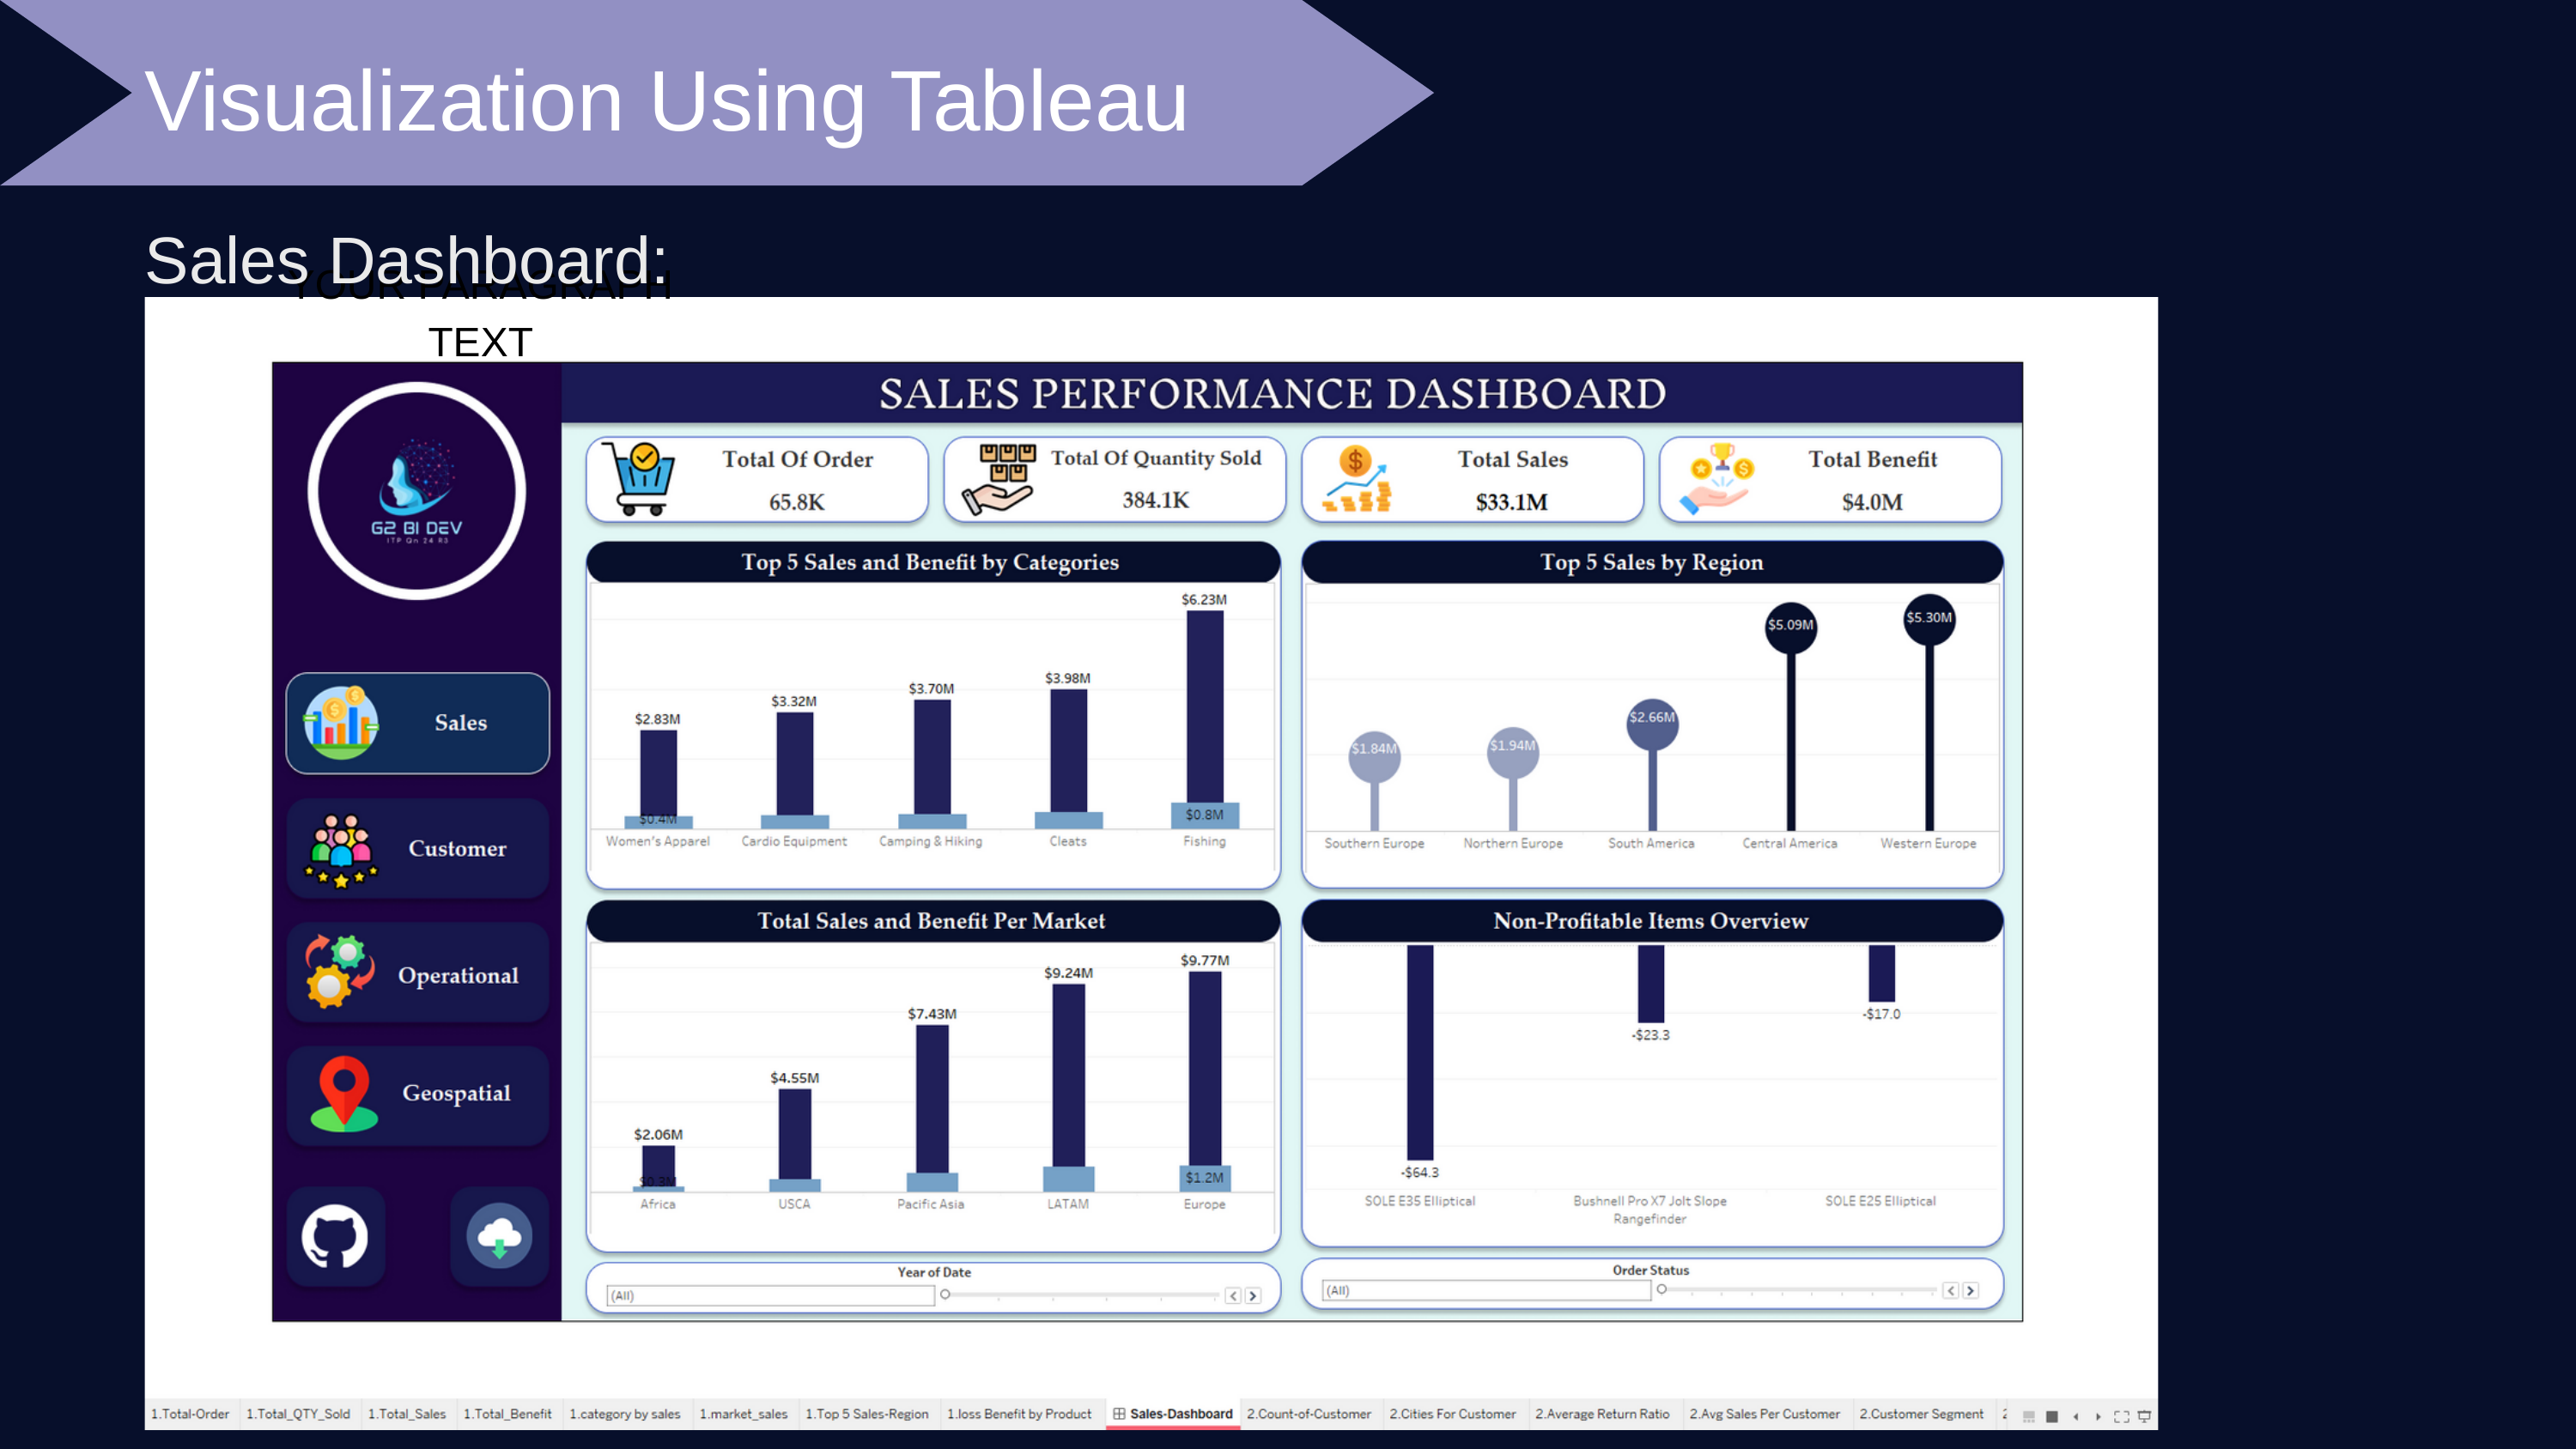

Visualization Using Tableau
Sales Dashboard:
YOUR PARAGRAPH TEXT